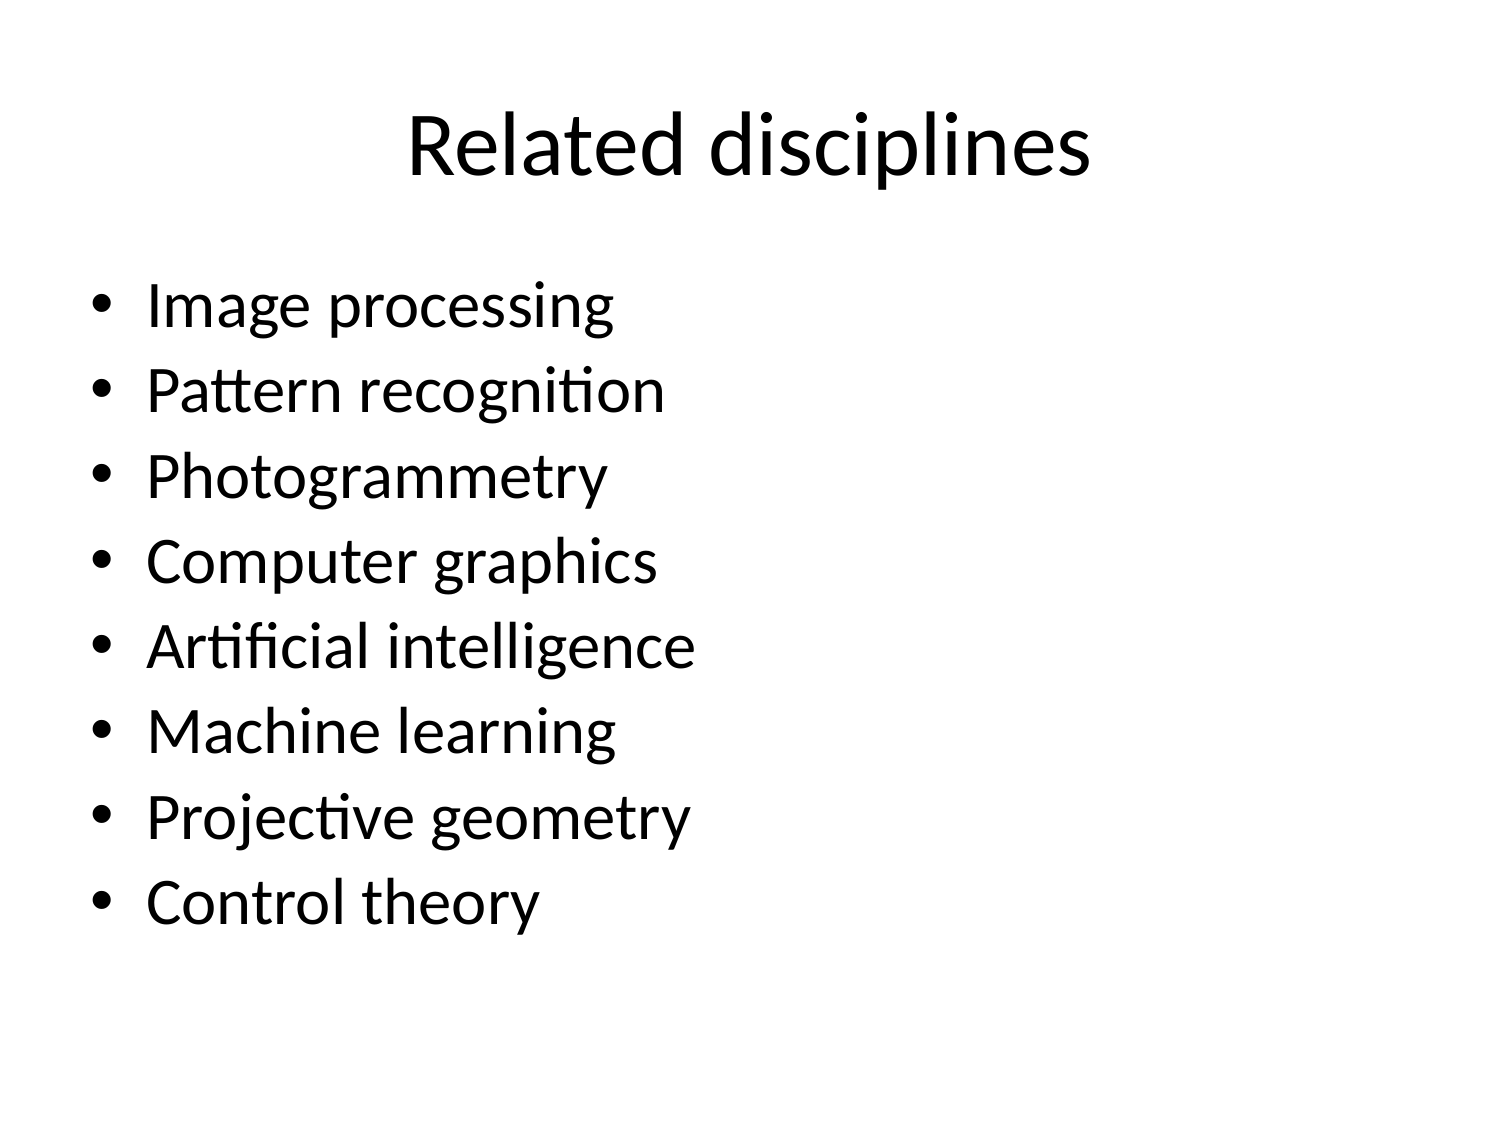

# Related disciplines
Image processing
Pattern recognition
Photogrammetry
Computer graphics
Artificial intelligence
Machine learning
Projective geometry
Control theory